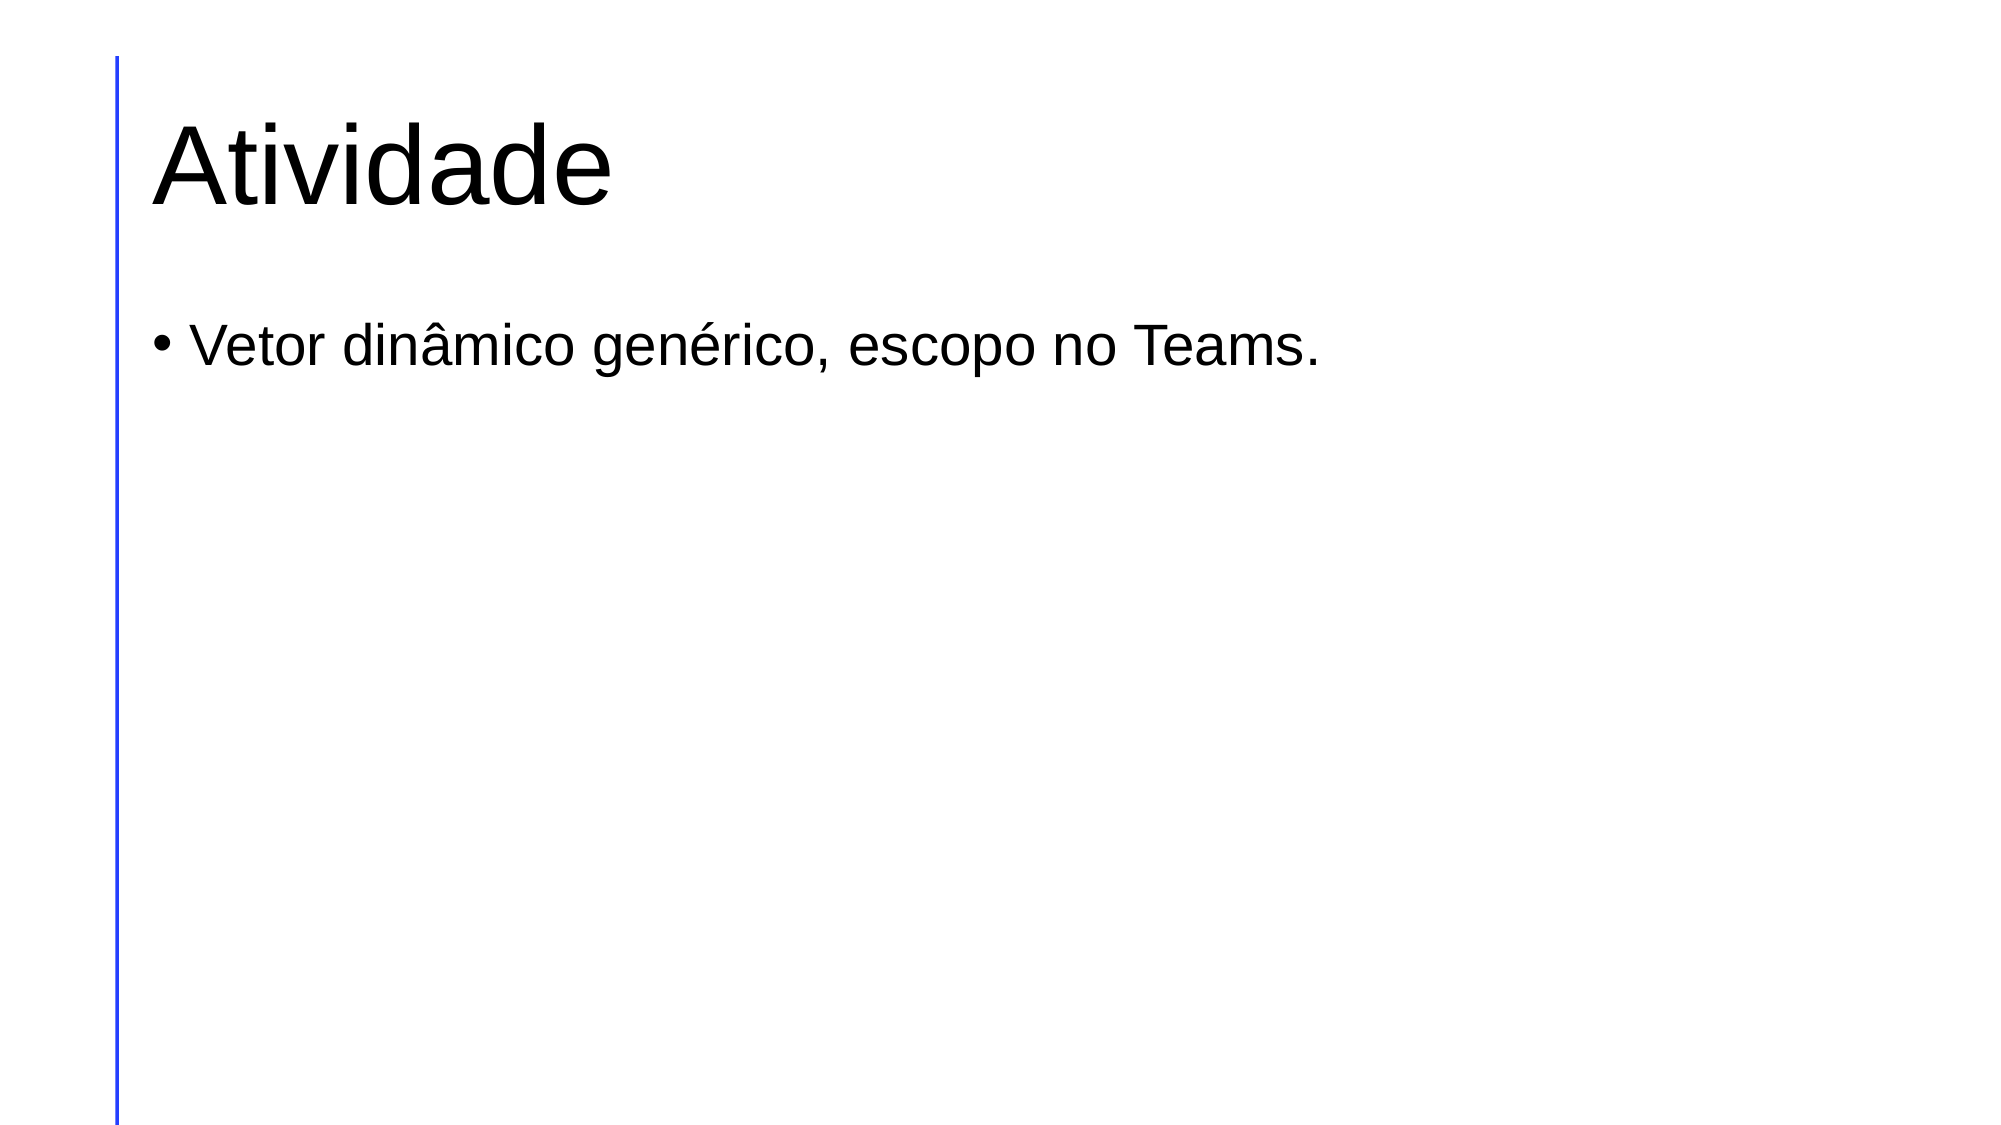

# Atividade
Vetor dinâmico genérico, escopo no Teams.